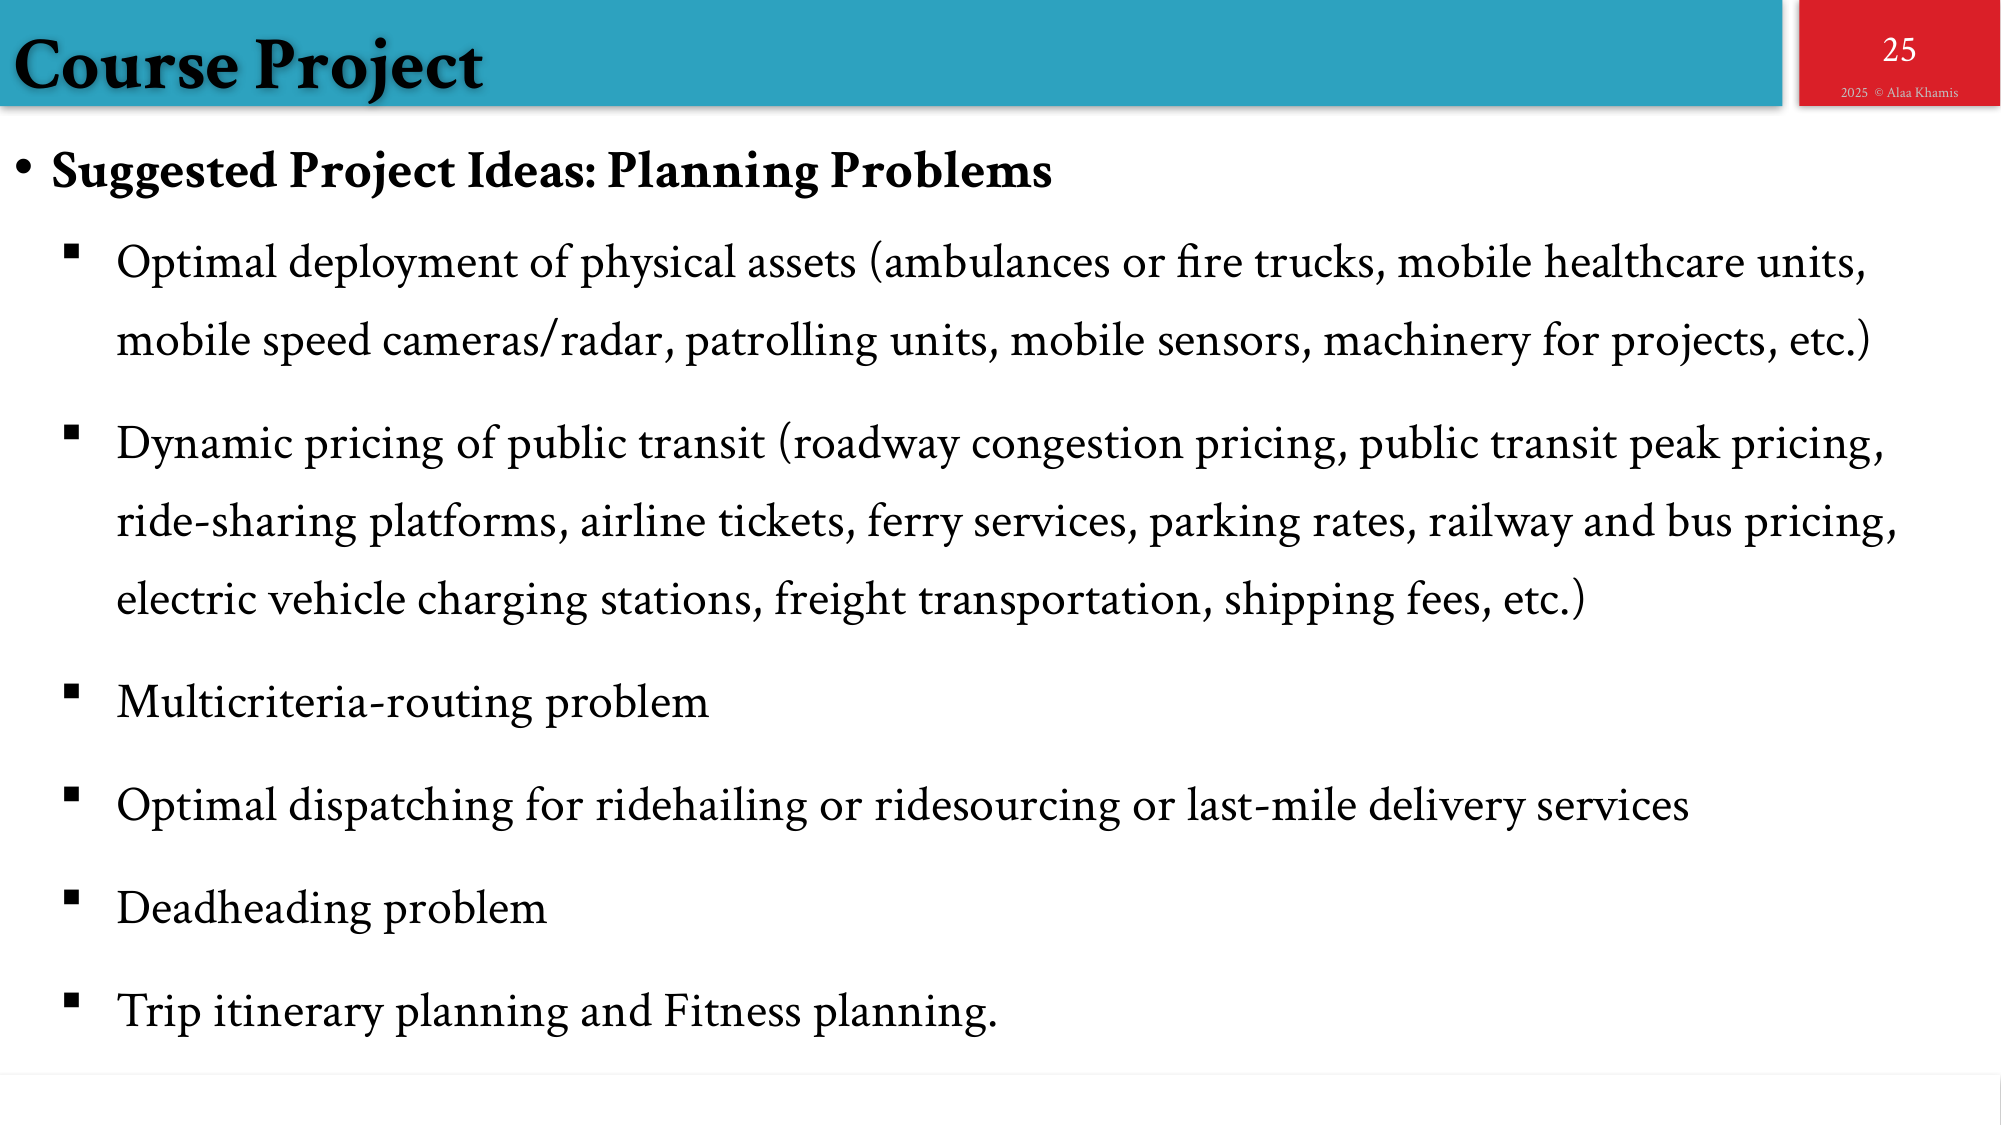

Course Project
Suggested Project Ideas: Planning Problems
Optimal deployment of physical assets (ambulances or fire trucks, mobile healthcare units, mobile speed cameras/radar, patrolling units, mobile sensors, machinery for projects, etc.)
Dynamic pricing of public transit (roadway congestion pricing, public transit peak pricing, ride-sharing platforms, airline tickets, ferry services, parking rates, railway and bus pricing, electric vehicle charging stations, freight transportation, shipping fees, etc.)
Multicriteria-routing problem
Optimal dispatching for ridehailing or ridesourcing or last-mile delivery services
Deadheading problem
Trip itinerary planning and Fitness planning.